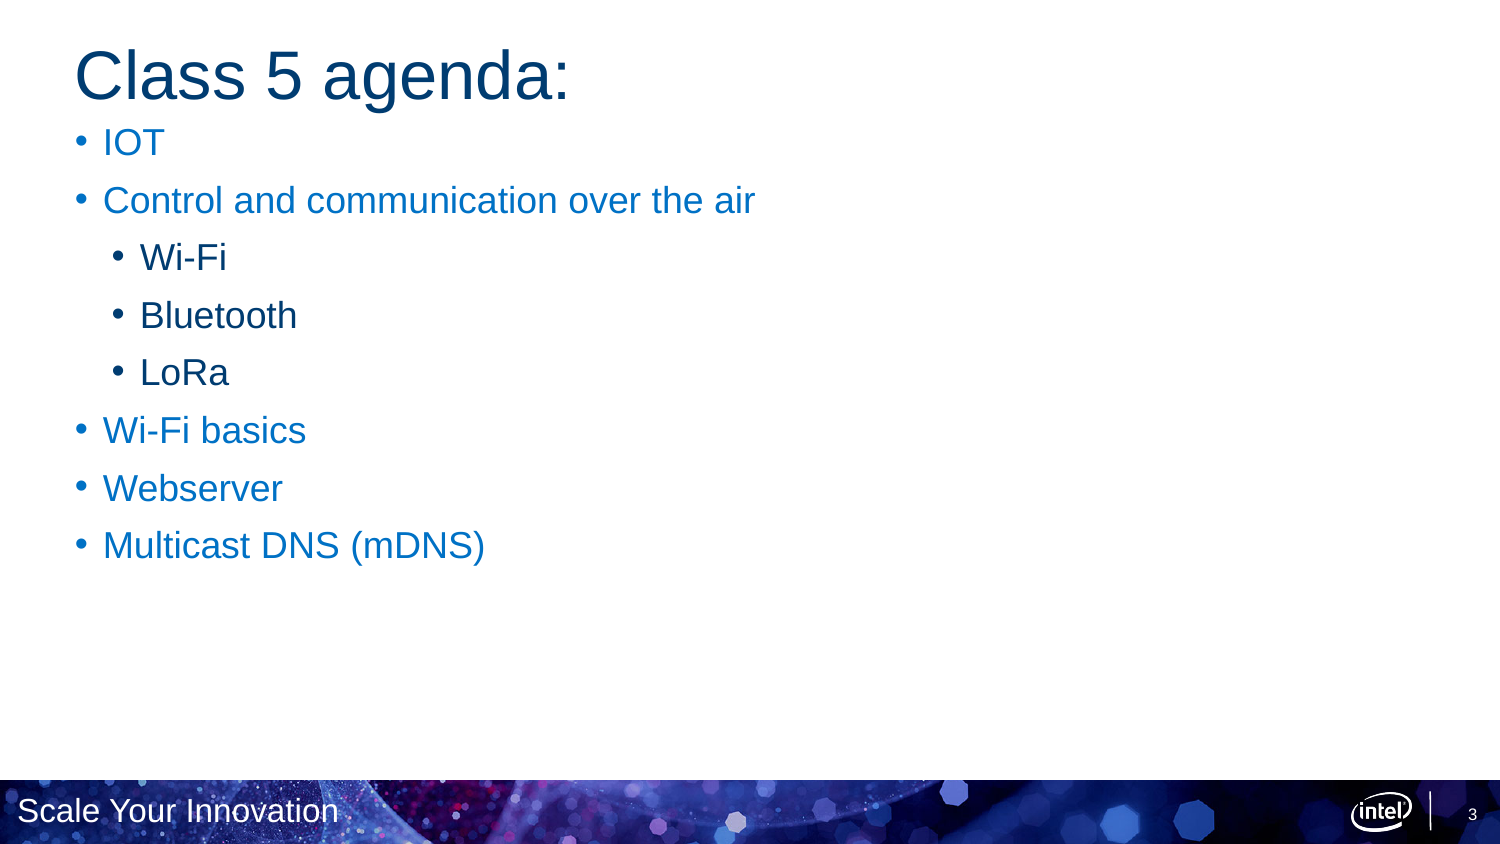

# Class 5 agenda:
IOT
Control and communication over the air
Wi-Fi
Bluetooth
LoRa
Wi-Fi basics
Webserver
Multicast DNS (mDNS)
3